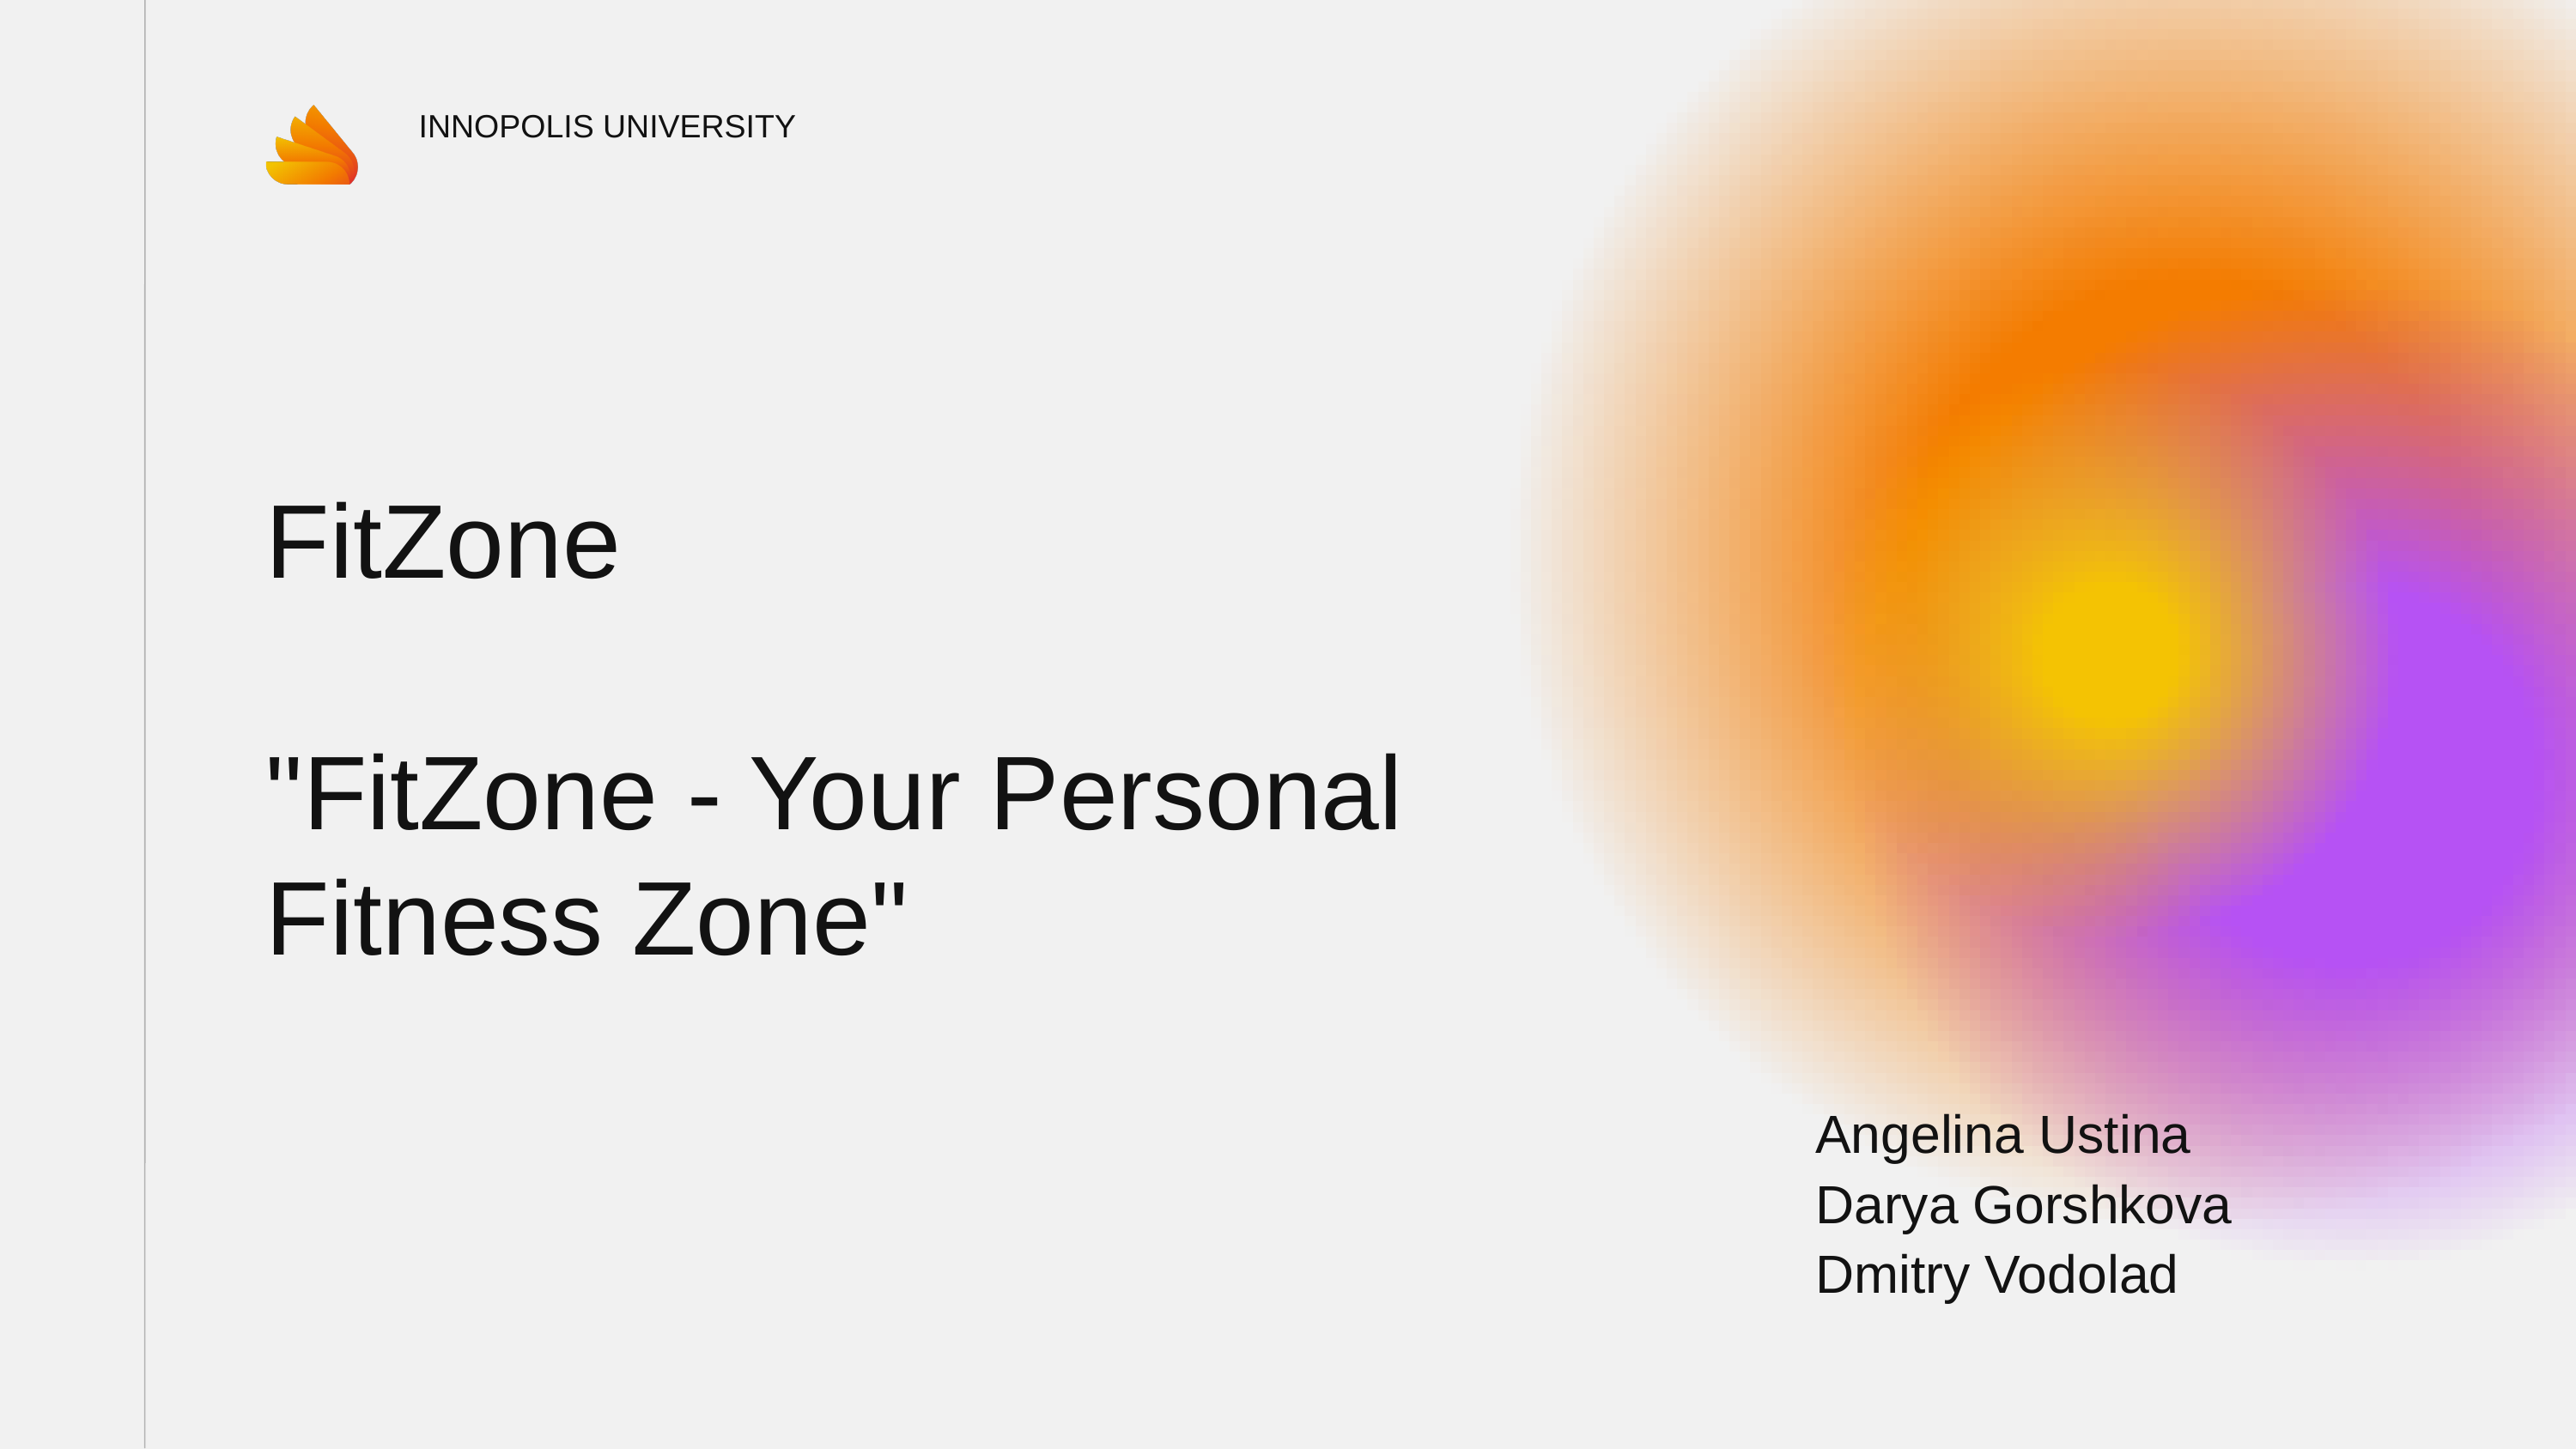

INNOPOLIS UNIVERSITY
FitZone

"FitZone - Your Personal Fitness Zone"

Angelina Ustina
Darya Gorshkova
Dmitry Vodolad